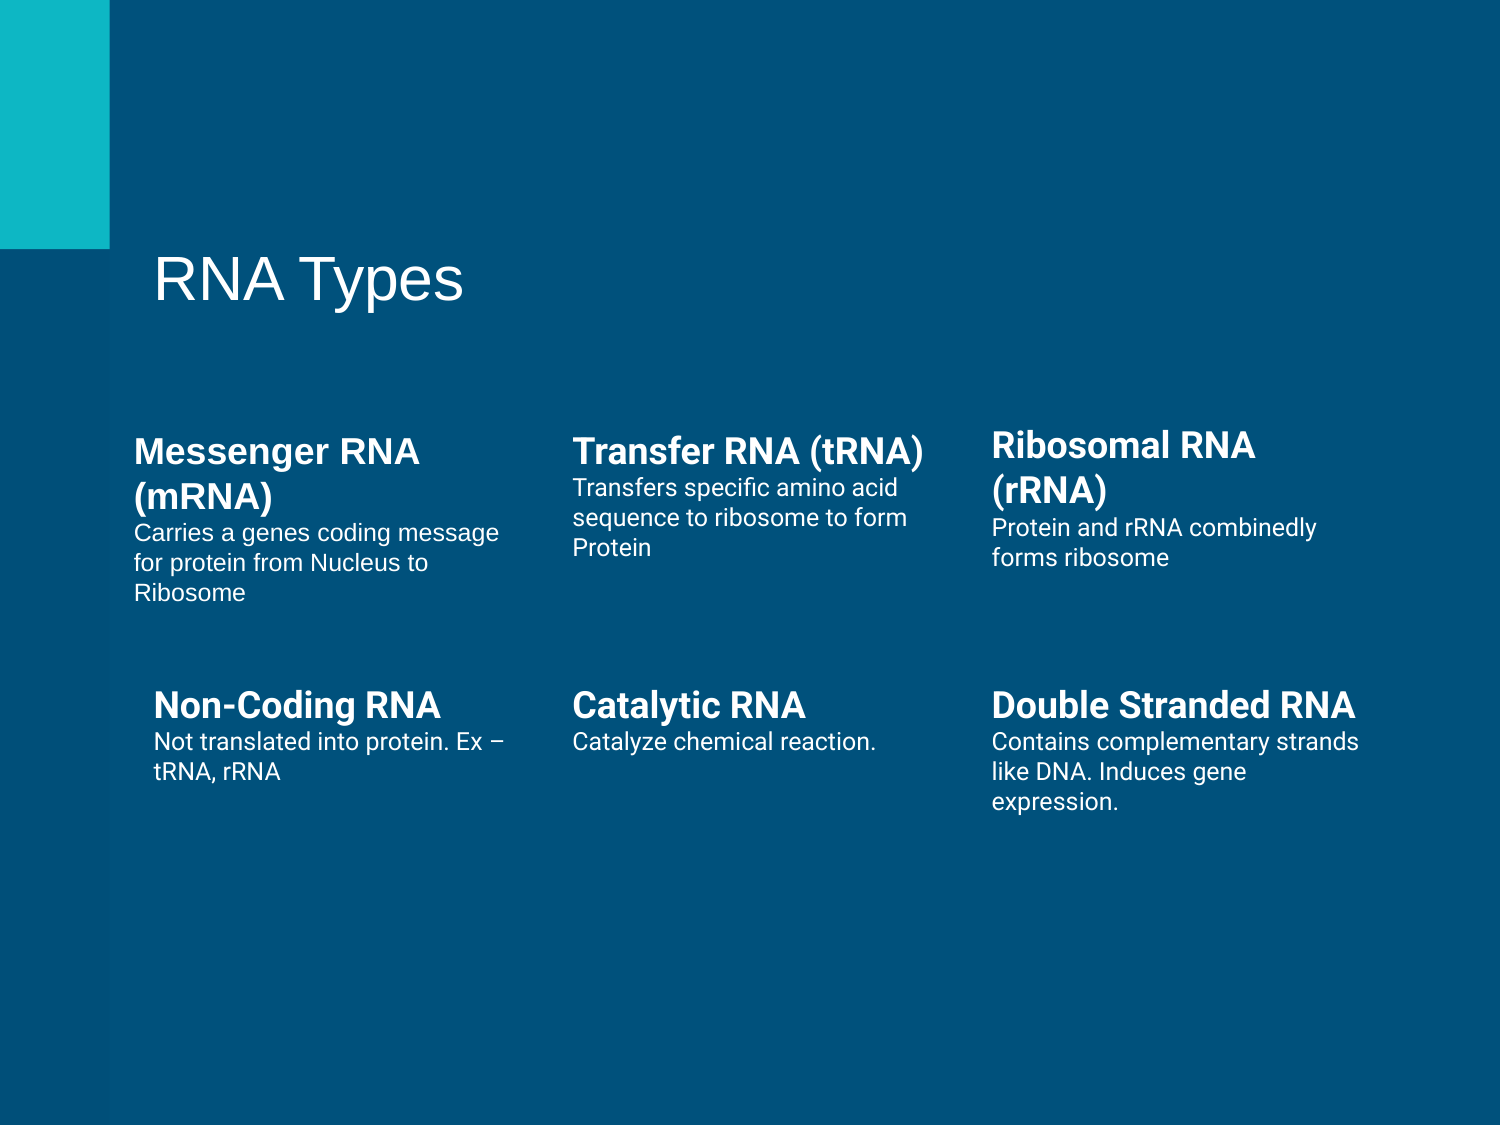

# RNA Types
Ribosomal RNA (rRNA)
Protein and rRNA combinedly forms ribosome

Messenger RNA (mRNA)
Carries a genes coding message for protein from Nucleus to Ribosome
Transfer RNA (tRNA)
Transfers specific amino acid sequence to ribosome to form Protein
Non-Coding RNA
Not translated into protein. Ex – tRNA, rRNA
Catalytic RNA
Catalyze chemical reaction.
Double Stranded RNA
Contains complementary strands like DNA. Induces gene expression.